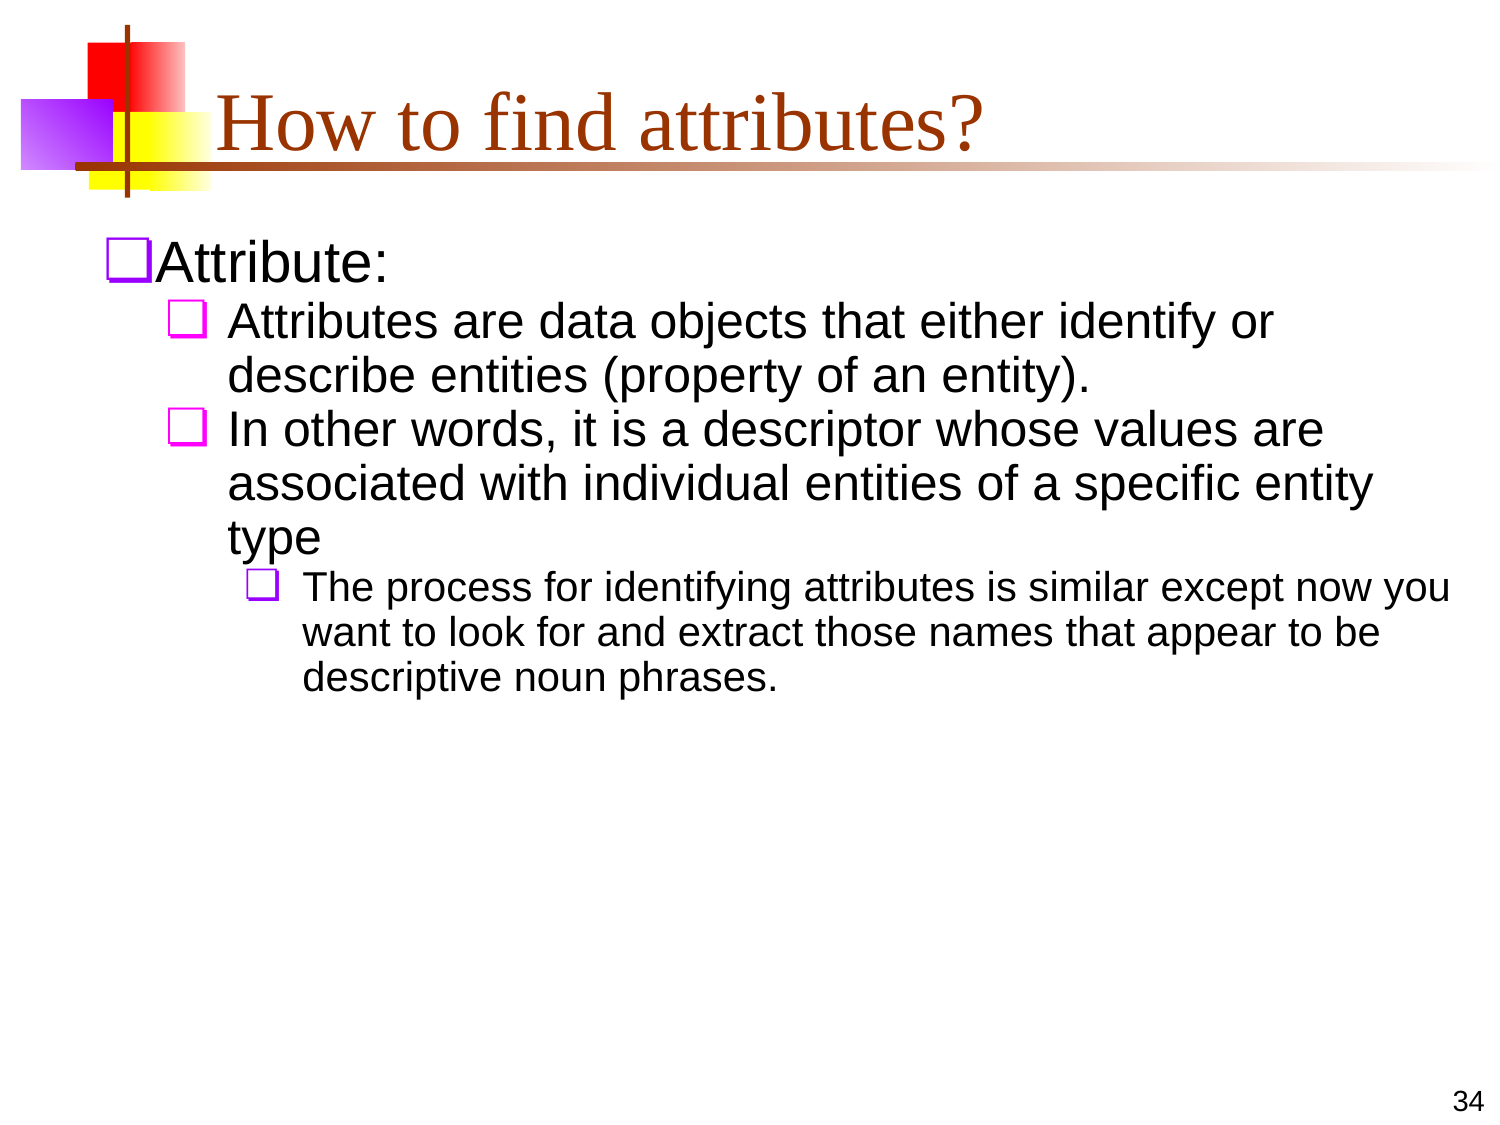

# How to find attributes?
Attribute:
Attributes are data objects that either identify or describe entities (property of an entity).
In other words, it is a descriptor whose values are associated with individual entities of a specific entity type
The process for identifying attributes is similar except now you want to look for and extract those names that appear to be descriptive noun phrases.

34